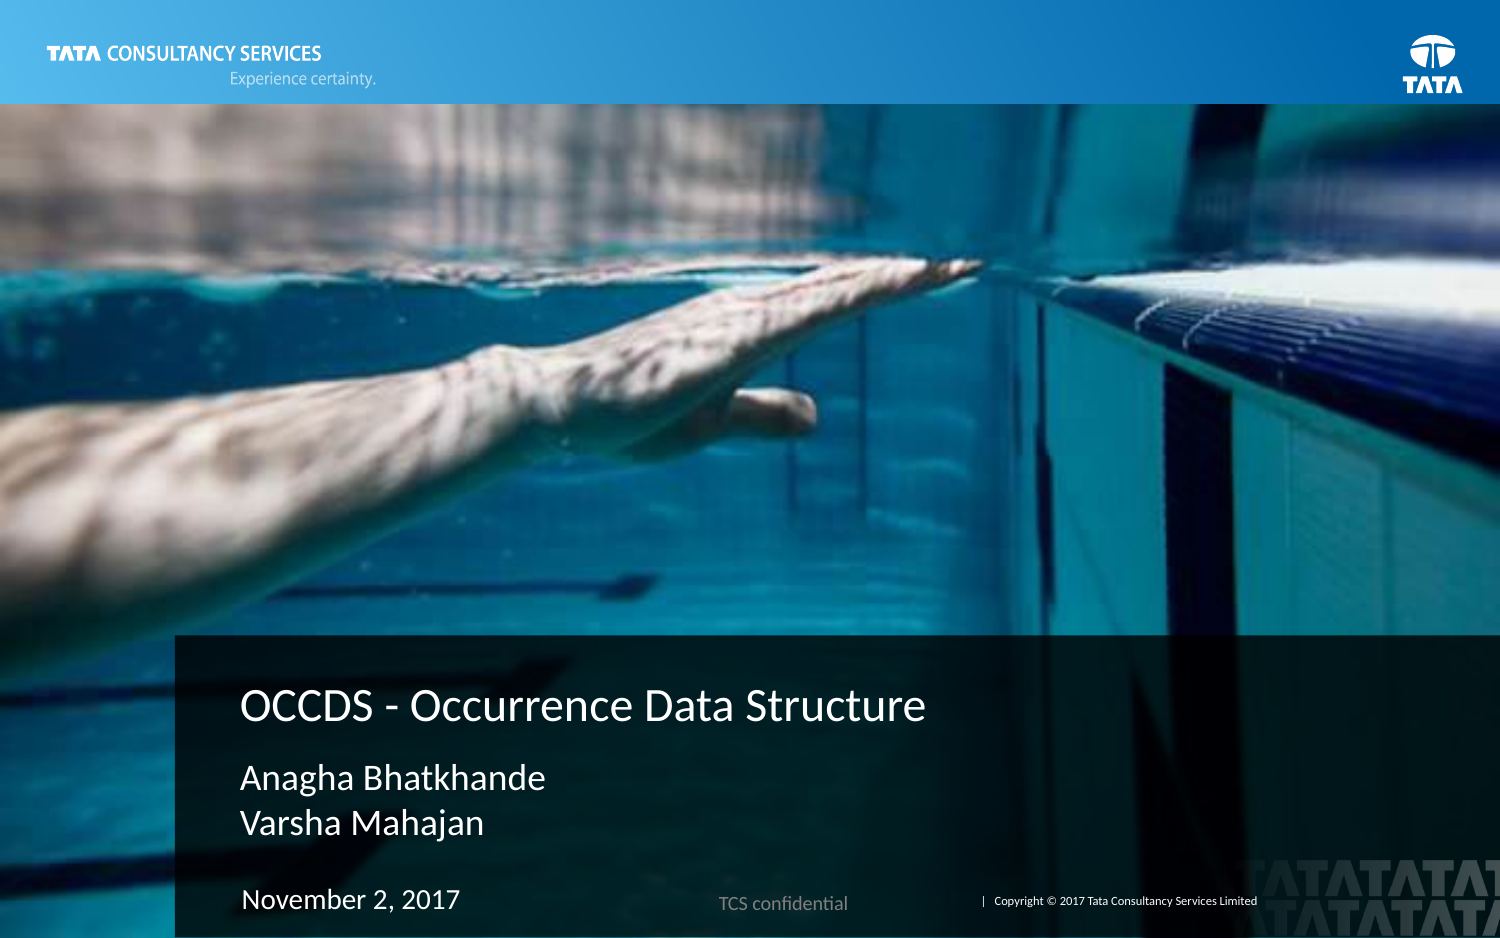

OCCDS - Occurrence Data Structure
# Anagha Bhatkhande Varsha Mahajan
November 2, 2017
TCS confidential